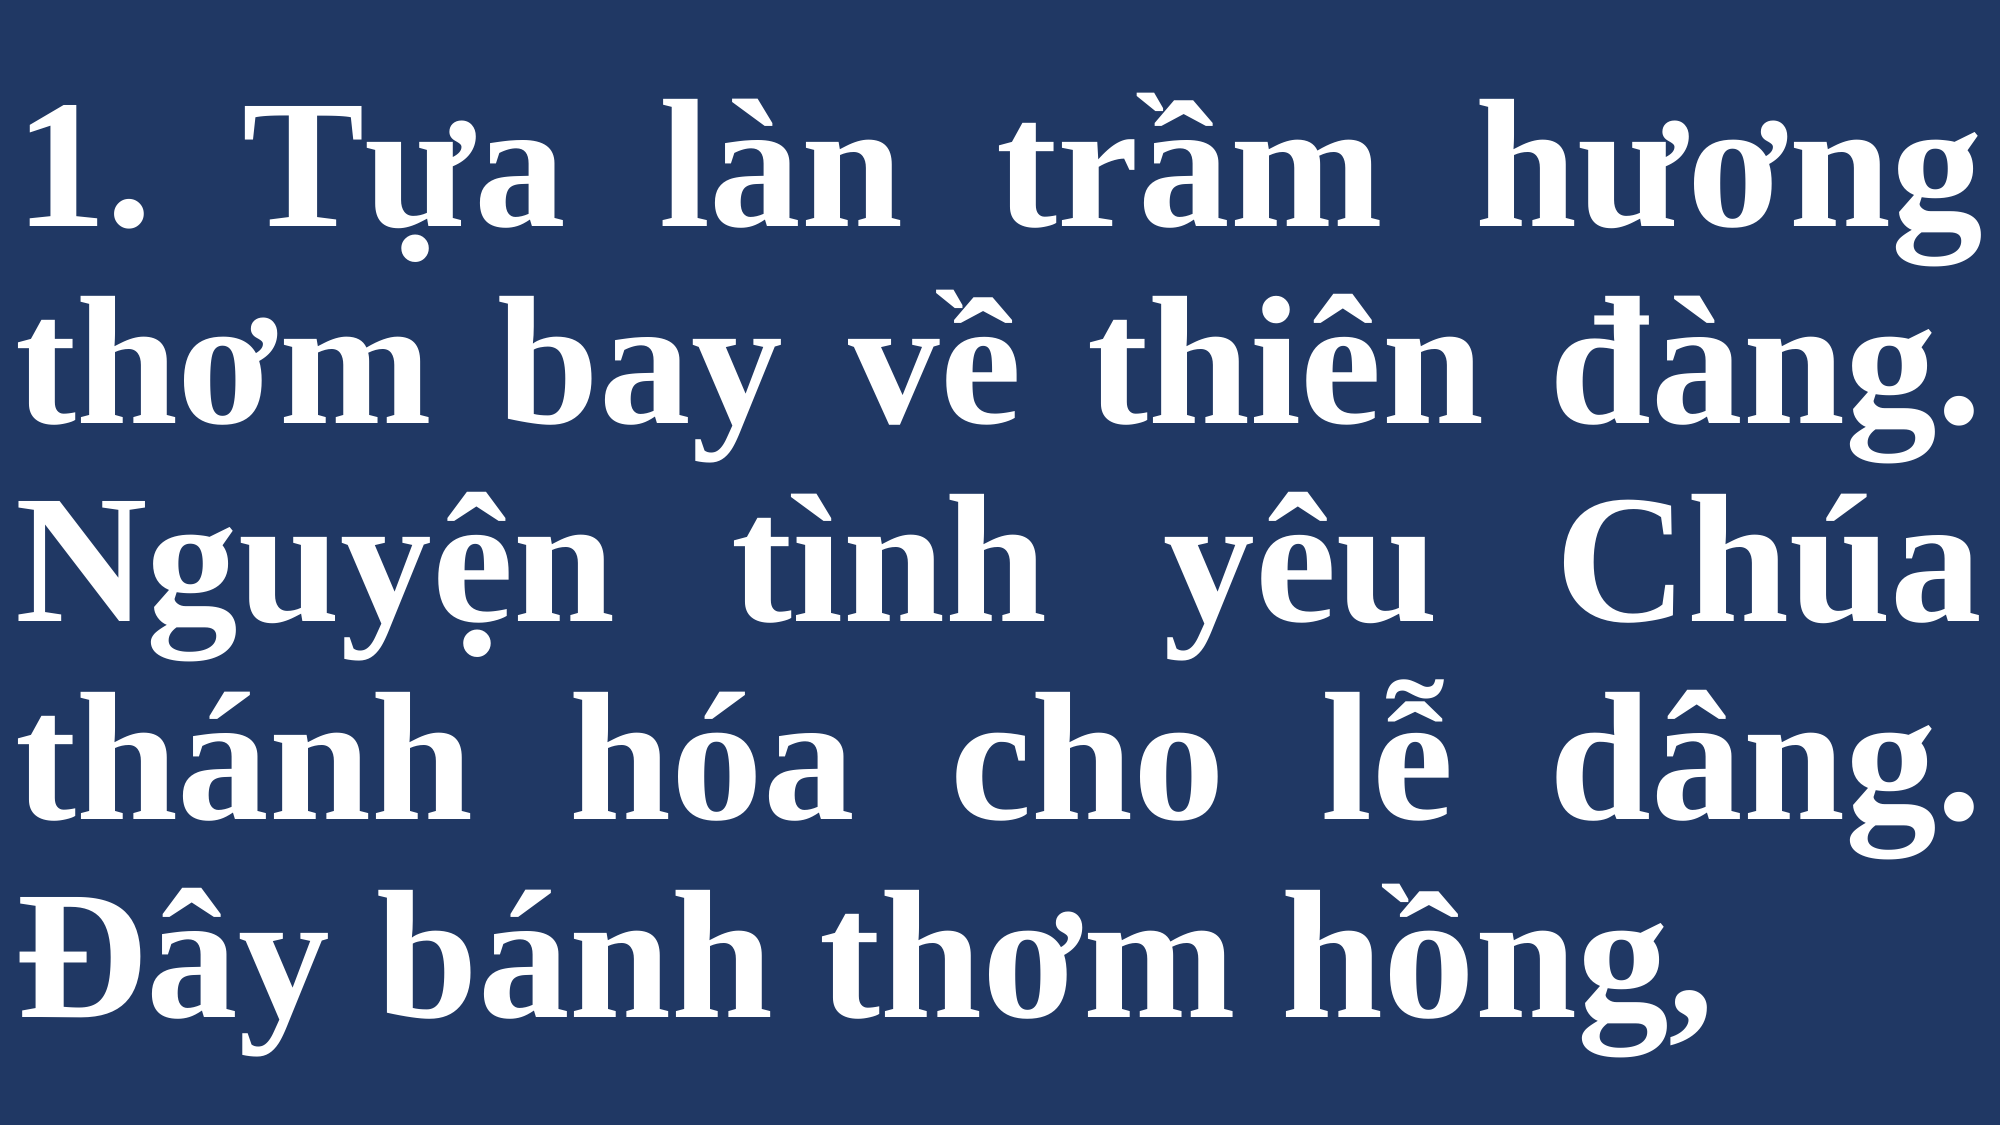

# 1. Tựa làn trầm hương thơm bay về thiên đàng. Nguyện tình yêu Chúa thánh hóa cho lễ dâng. Đây bánh thơm hồng,